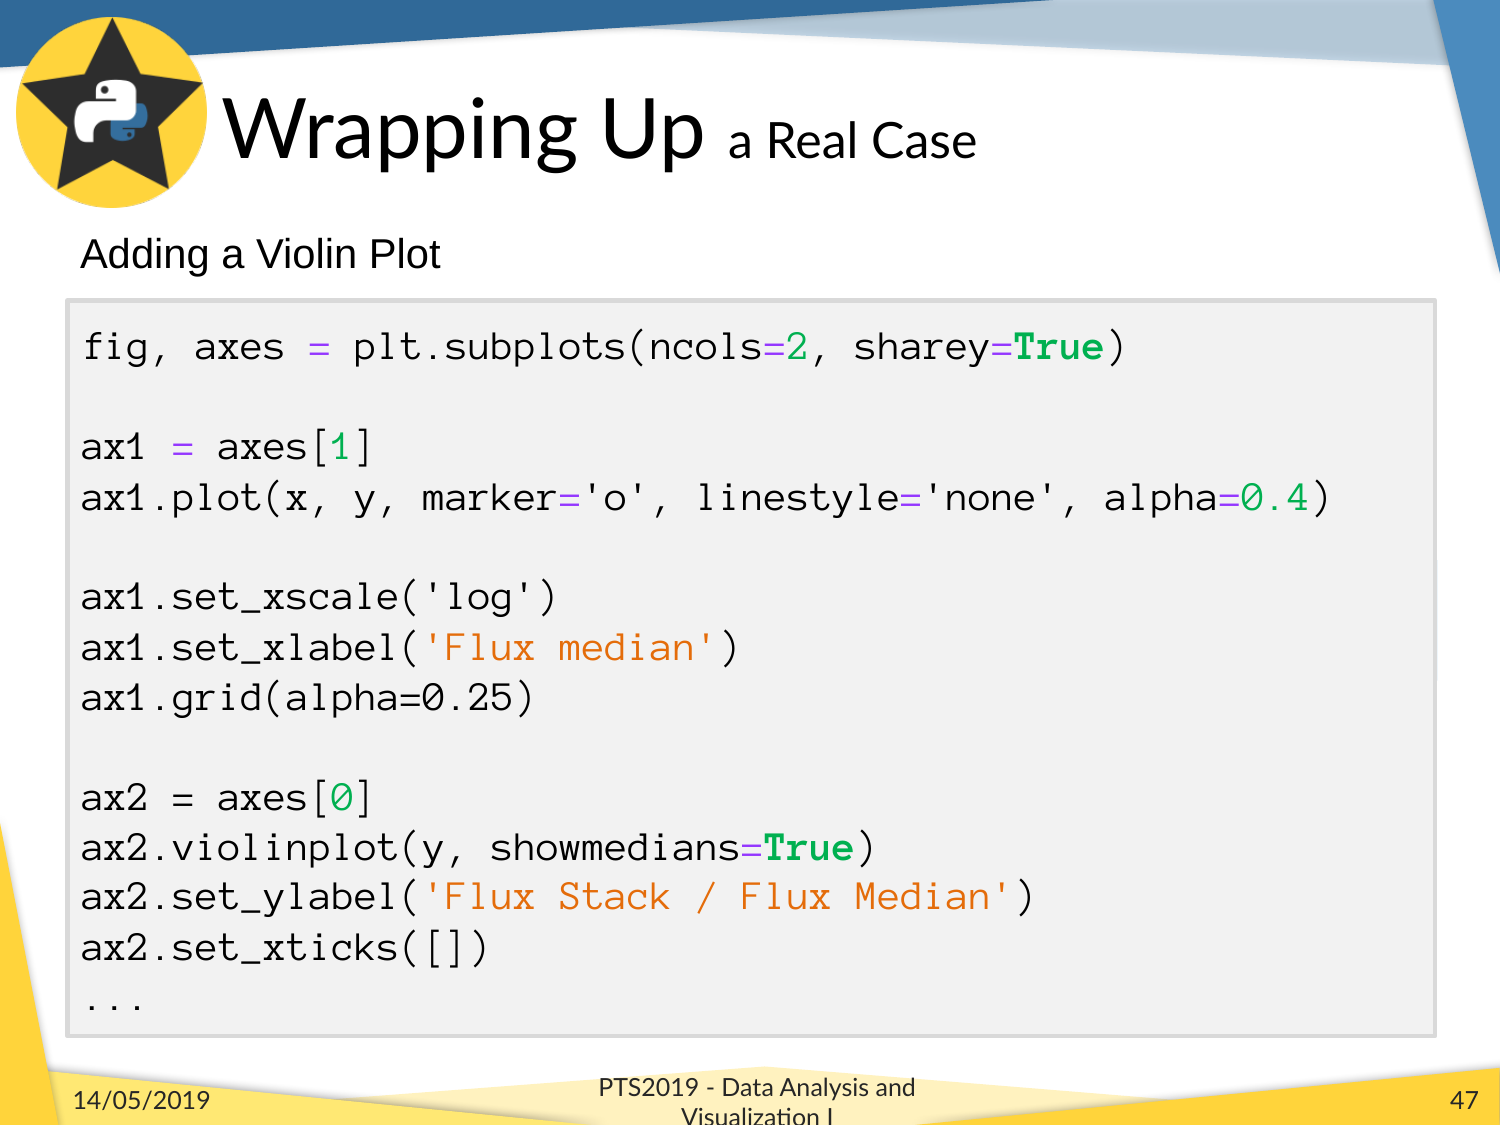

# Wrapping Up a Real Case
Adding a Violin Plot
fig, axes = plt.subplots(ncols=2, sharey=True)

ax1 = axes[1]
ax1.plot(x, y, marker='o', linestyle='none', alpha=0.4)

ax1.set_xscale('log')
ax1.set_xlabel('Flux median')
ax1.grid(alpha=0.25)

ax2 = axes[0]
ax2.violinplot(y, showmedians=True)
ax2.set_ylabel('Flux Stack / Flux Median')
ax2.set_xticks([])
...

PTS2019 - Data Analysis and Visualization I
14/05/2019
47